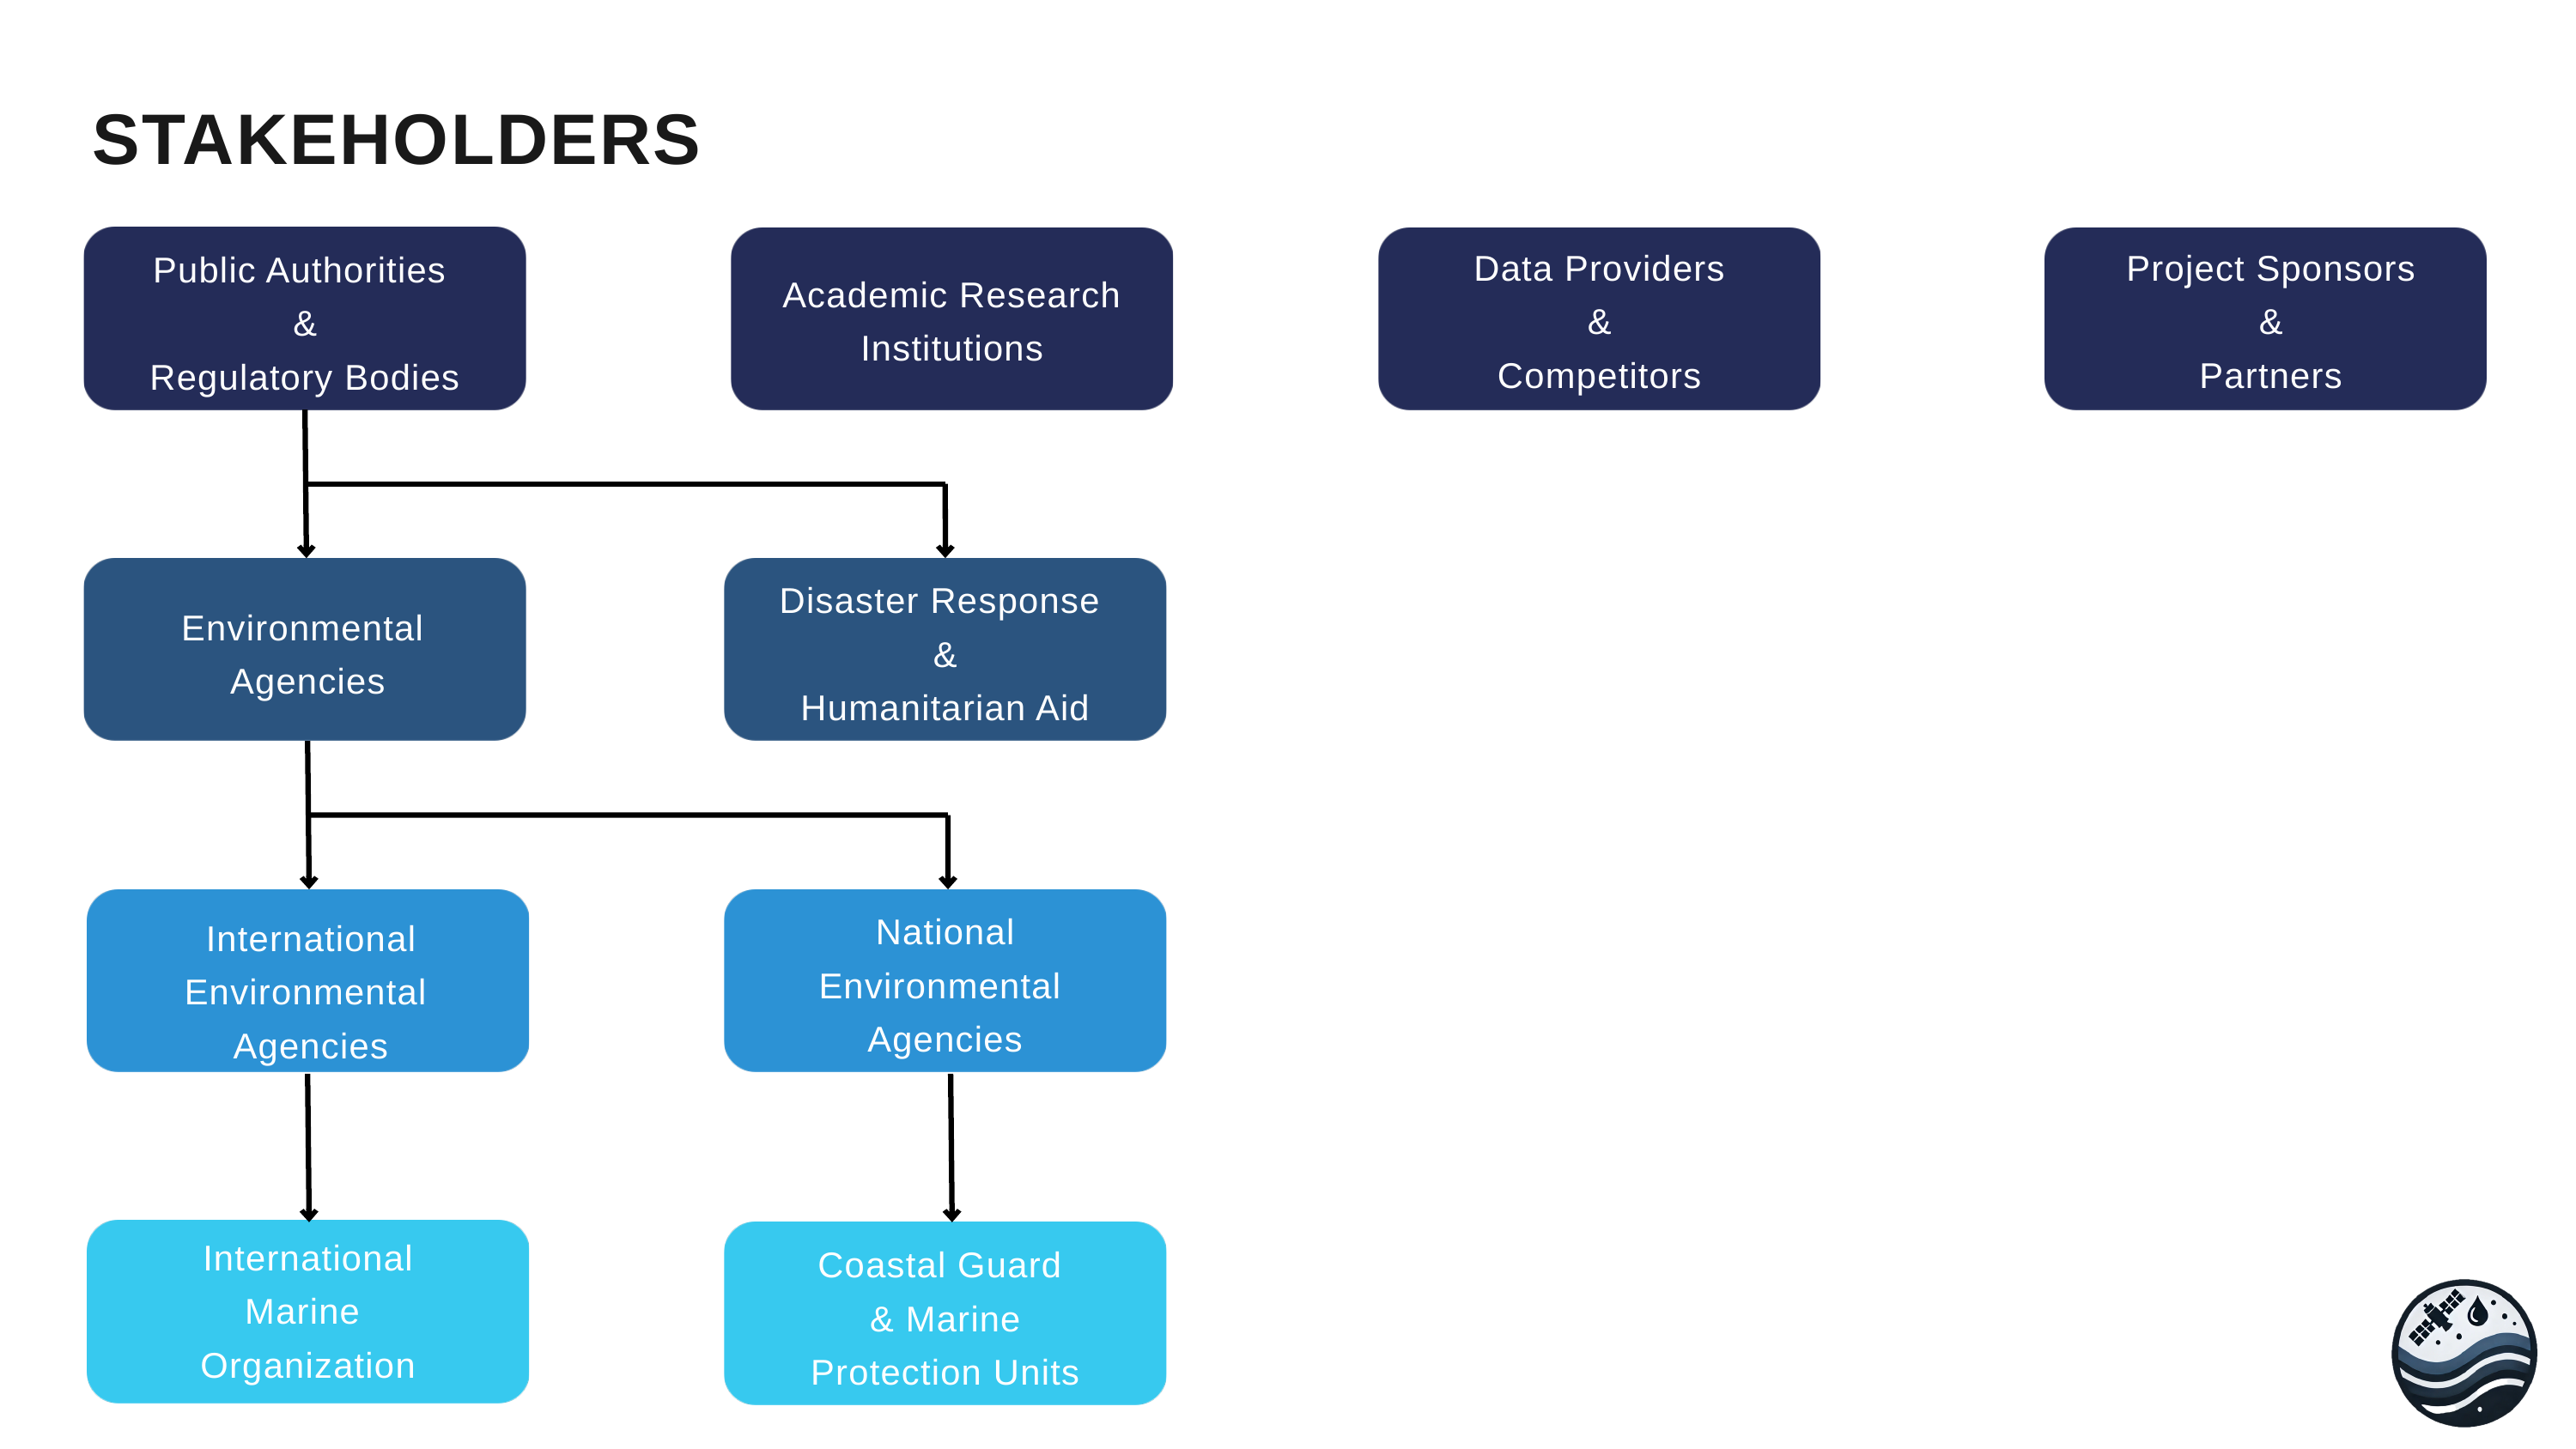

STAKEHOLDERS

Public Authorities
&
Regulatory Bodies

Data Providers
&
Competitors
Project Sponsors
&
Partners
Academic Research Institutions

Environmental
Agencies

Disaster Response
&
Humanitarian Aid

National
Environmental
Agencies
International
Environmental
Agencies

International
Marine
Organization

Coastal Guard
& Marine
Protection Units